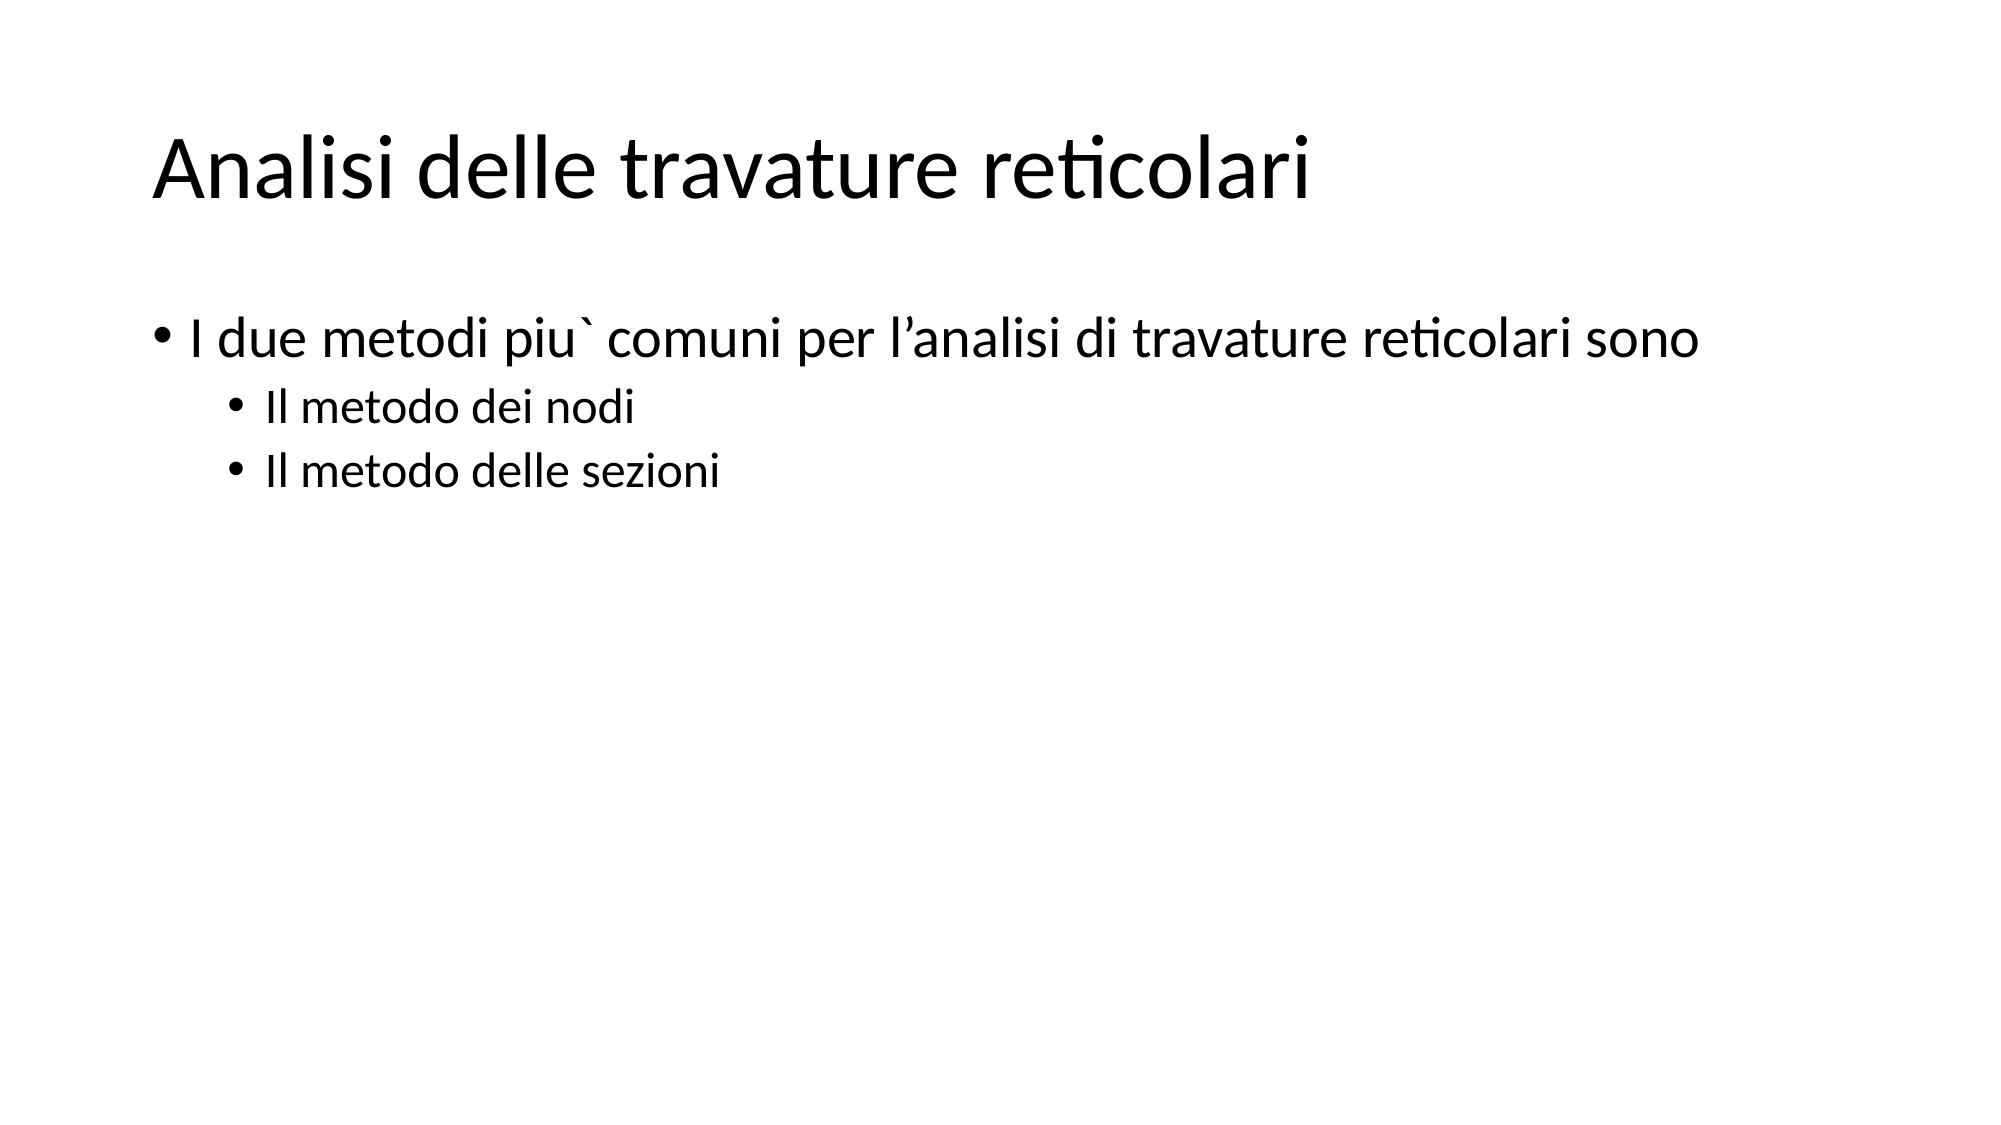

# Analisi delle travature reticolari
I due metodi piu` comuni per l’analisi di travature reticolari sono
Il metodo dei nodi
Il metodo delle sezioni